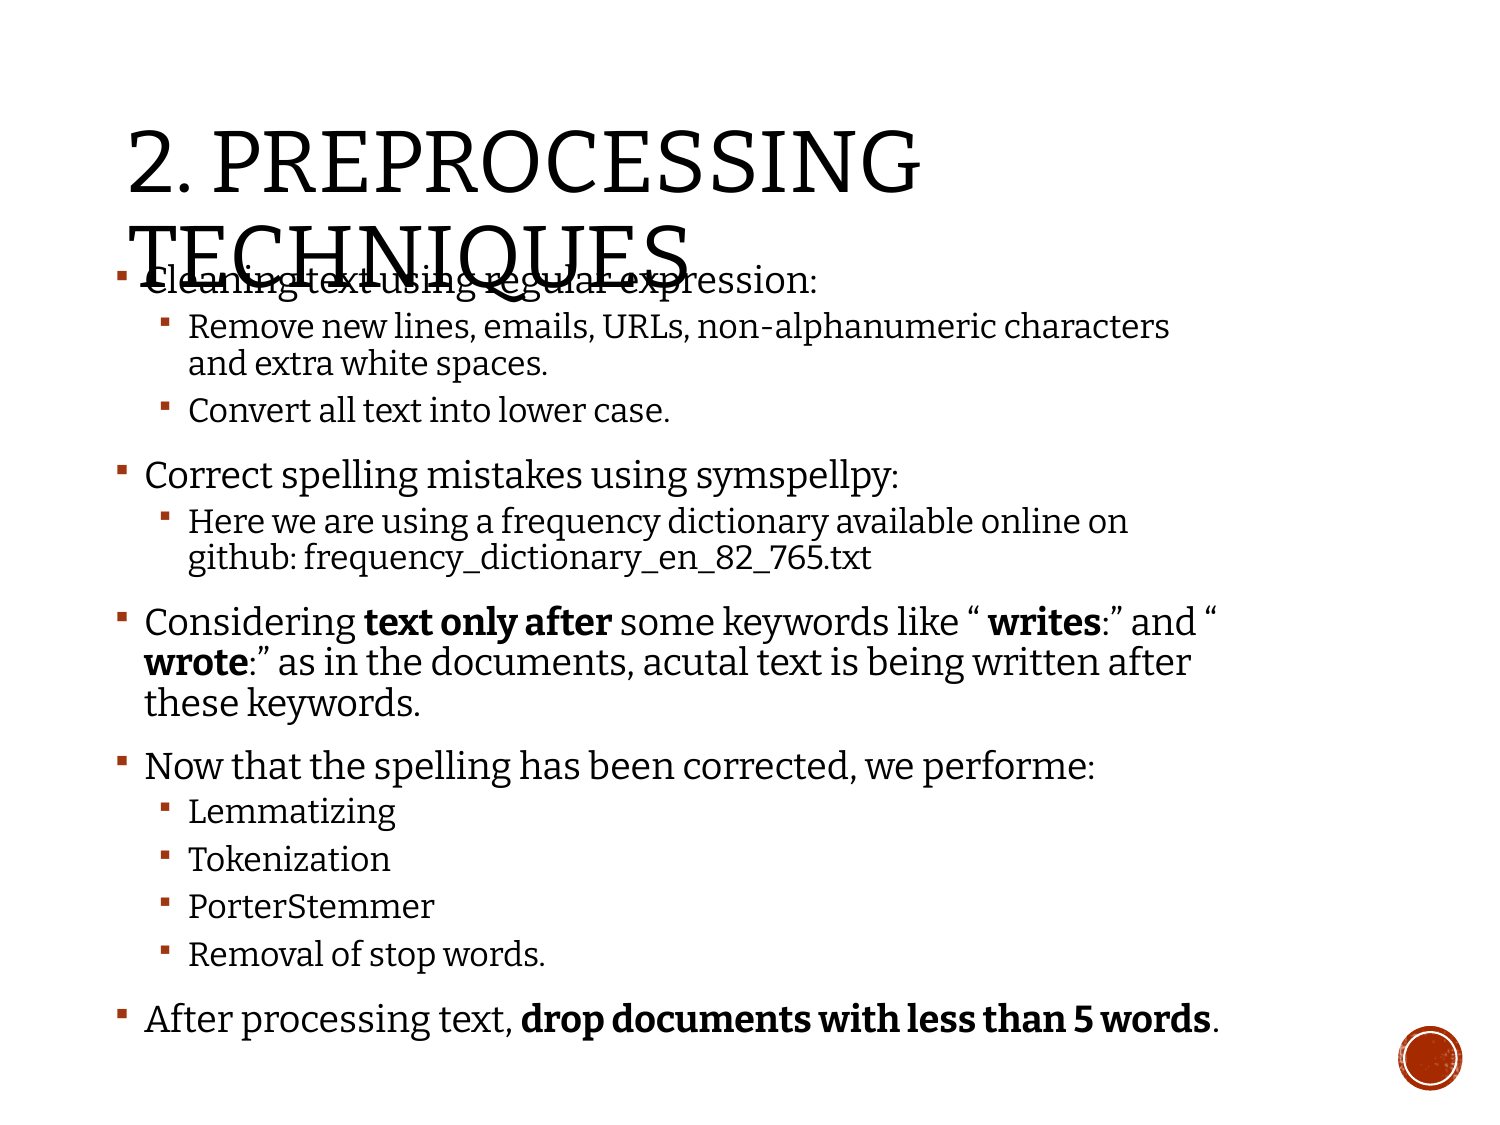

# 2. Preprocessing Techniques
Cleaning text using regular expression:
Remove new lines, emails, URLs, non-alphanumeric characters and extra white spaces.
Convert all text into lower case.
Correct spelling mistakes using symspellpy:
Here we are using a frequency dictionary available online on github: frequency_dictionary_en_82_765.txt
Considering text only after some keywords like “ writes:” and “ wrote:” as in the documents, acutal text is being written after these keywords.
Now that the spelling has been corrected, we performe:
Lemmatizing
Tokenization
PorterStemmer
Removal of stop words.
After processing text, drop documents with less than 5 words.